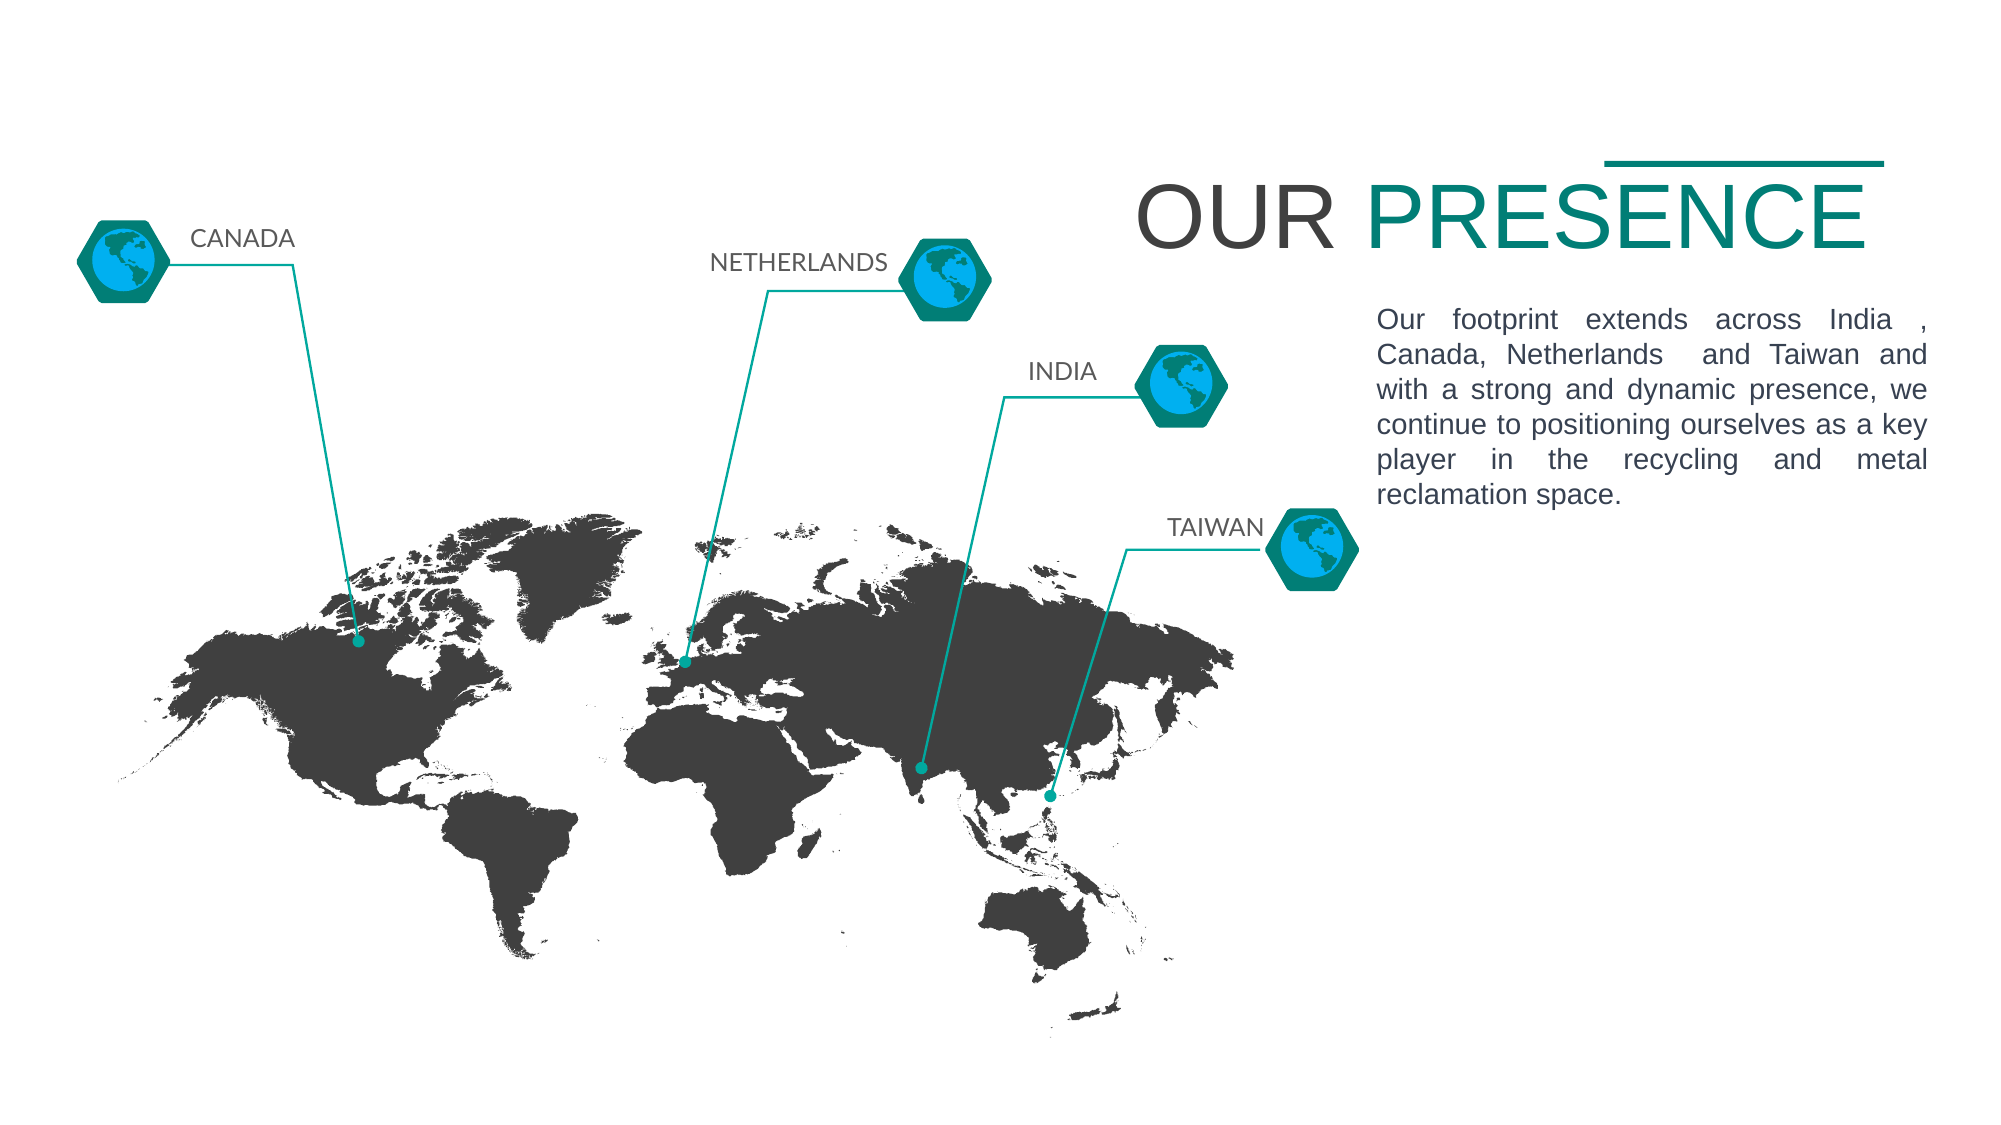

OUR PRESENCE

CANADA

NETHERLANDS

Our footprint extends across India , Canada, Netherlands  and Taiwan and with a strong and dynamic presence, we continue to positioning ourselves as a key player in the recycling and metal reclamation space.

INDIA

TAIWAN